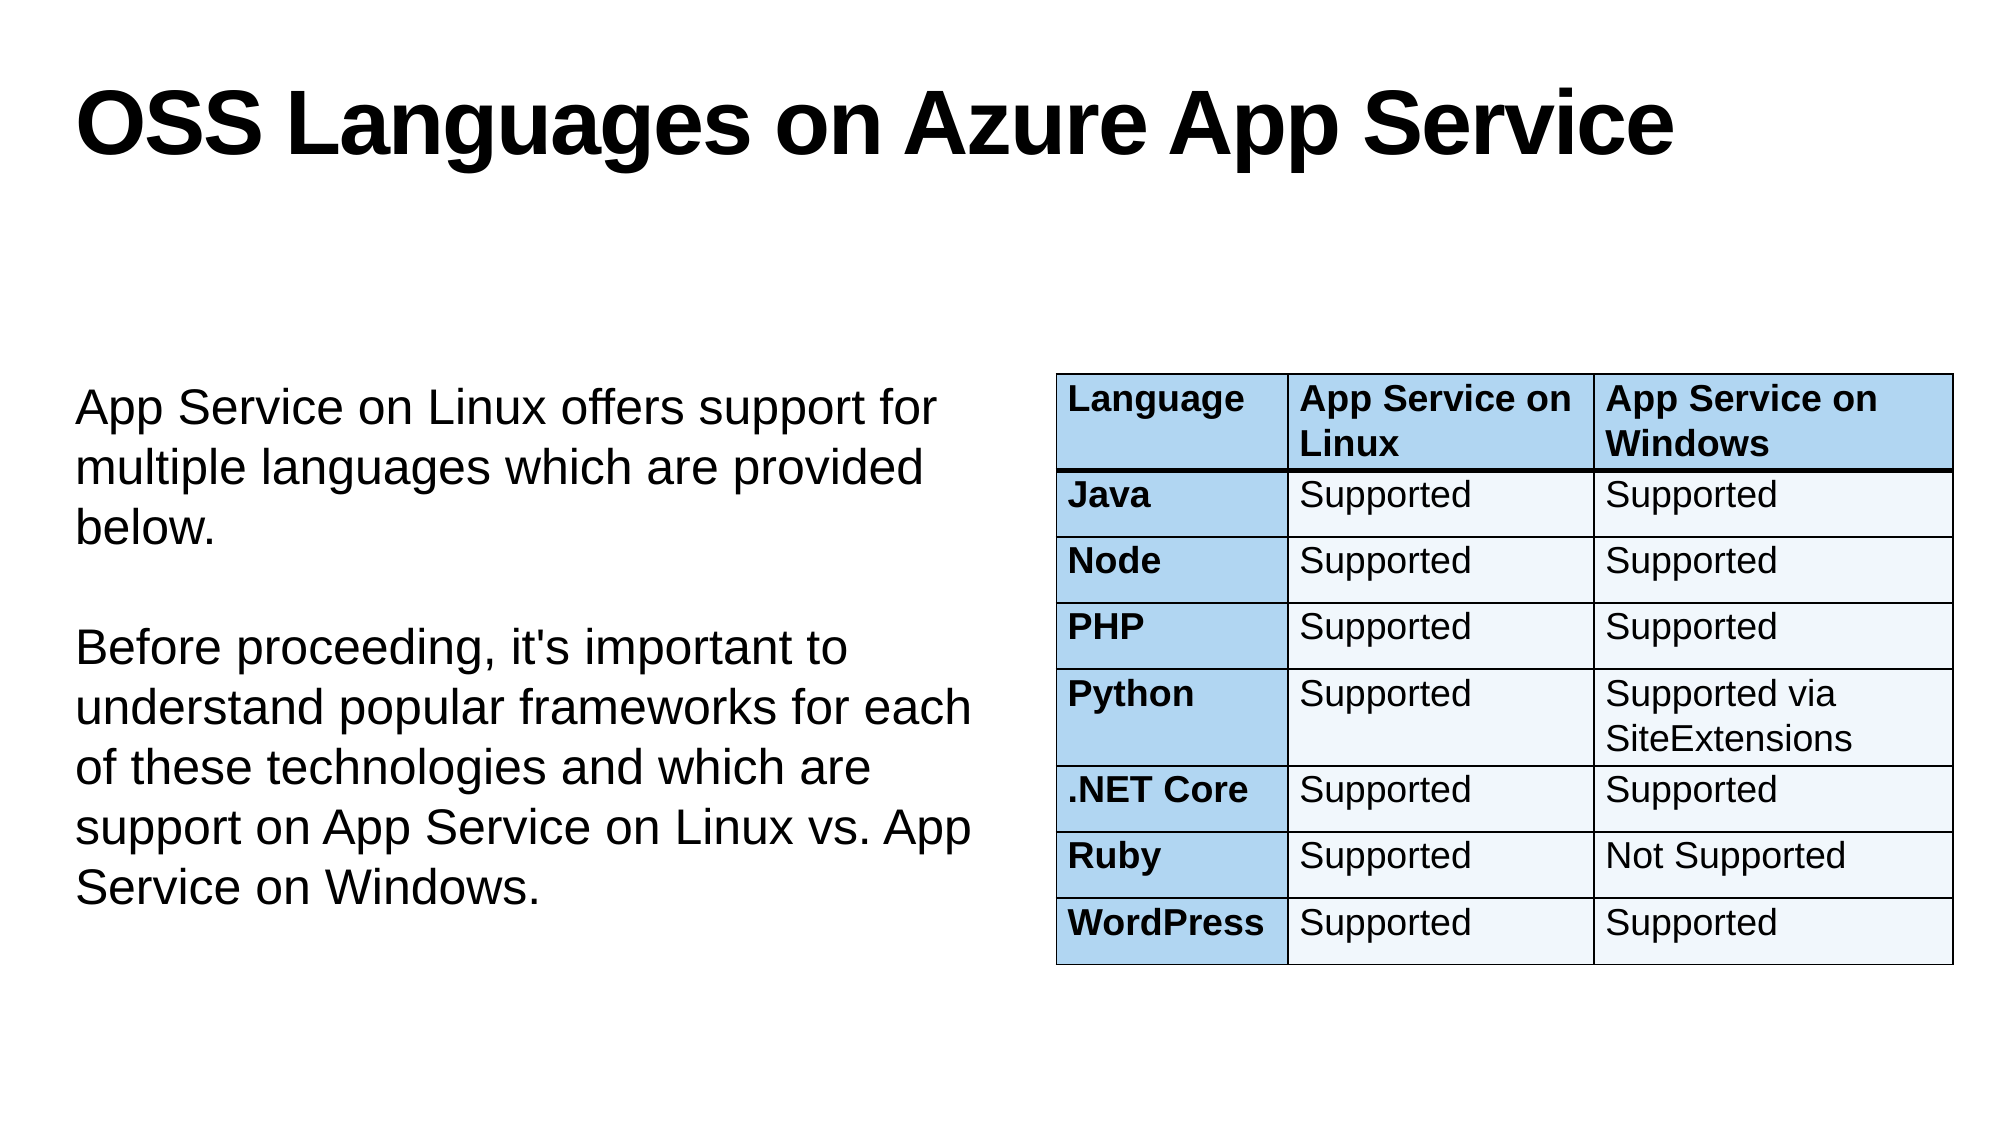

OSS Languages on Azure App Service
App Service on Linux offers support for multiple languages which are provided below.

Before proceeding, it's important to understand popular frameworks for each of these technologies and which are support on App Service on Linux vs. App Service on Windows.

| Language | App Service on Linux | App Service on Windows |
| --- | --- | --- |
| Java | Supported | Supported |
| Node | Supported | Supported |
| PHP | Supported | Supported |
| Python | Supported | Supported via SiteExtensions |
| .NET Core | Supported | Supported |
| Ruby | Supported | Not Supported |
| WordPress | Supported | Supported |